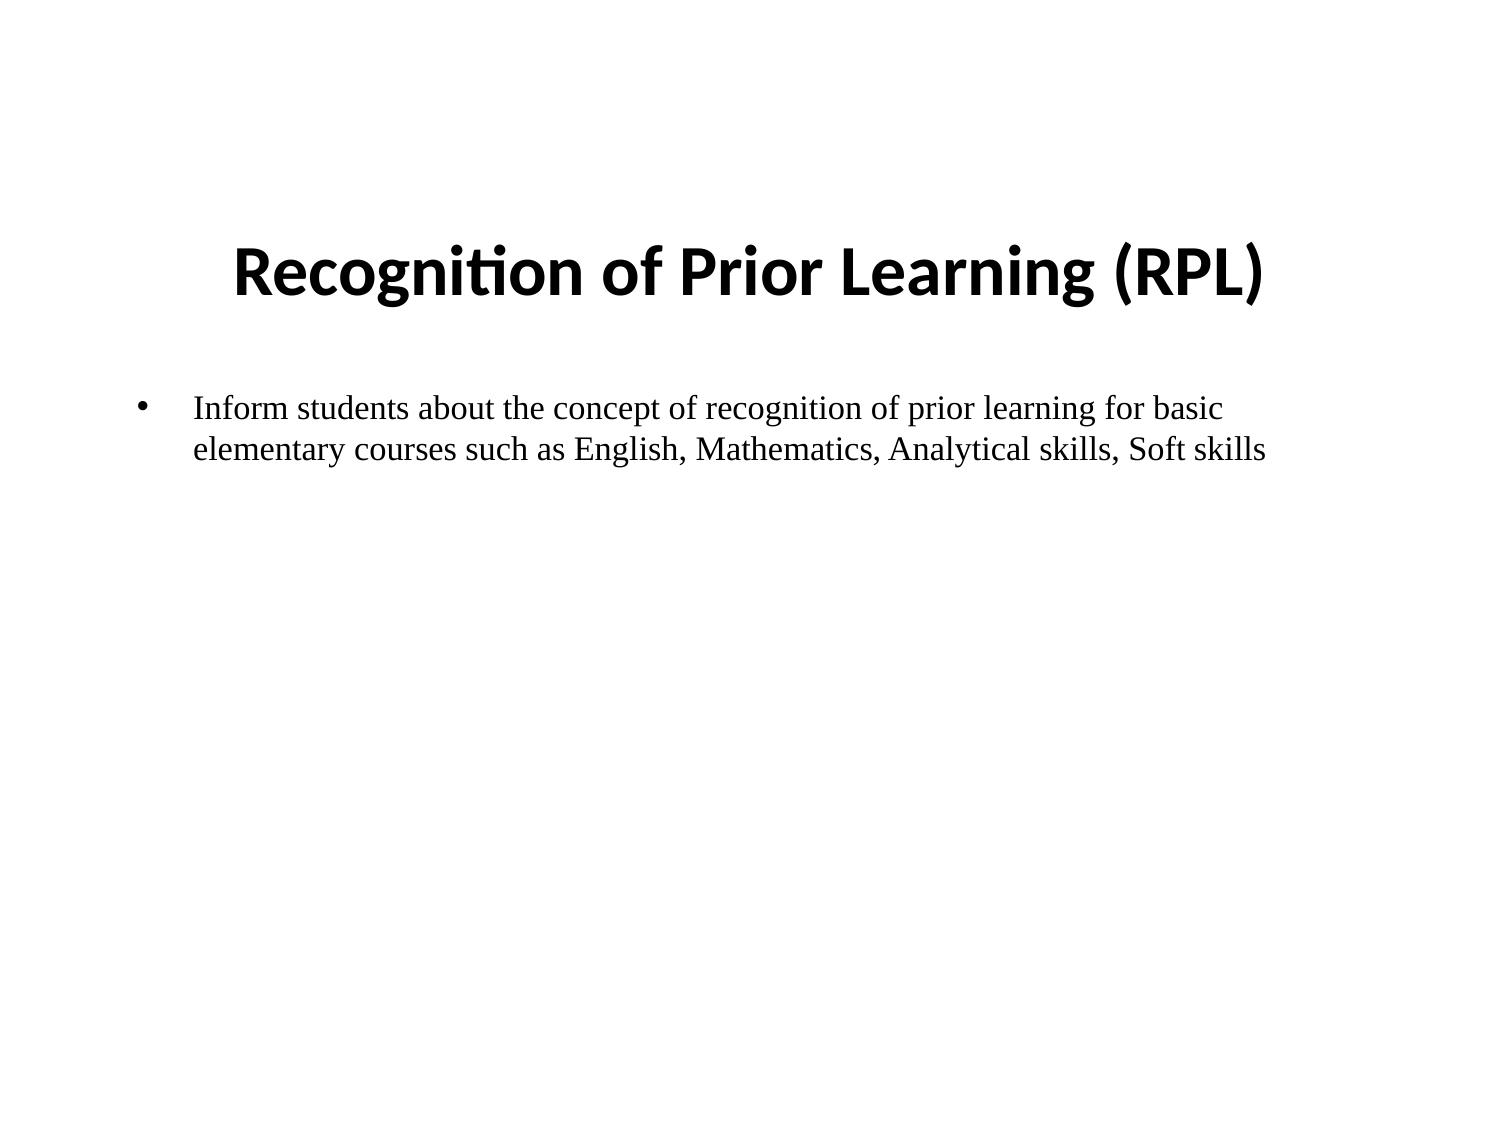

# Recognition of Prior Learning (RPL)
Inform students about the concept of recognition of prior learning for basic elementary courses such as English, Mathematics, Analytical skills, Soft skills